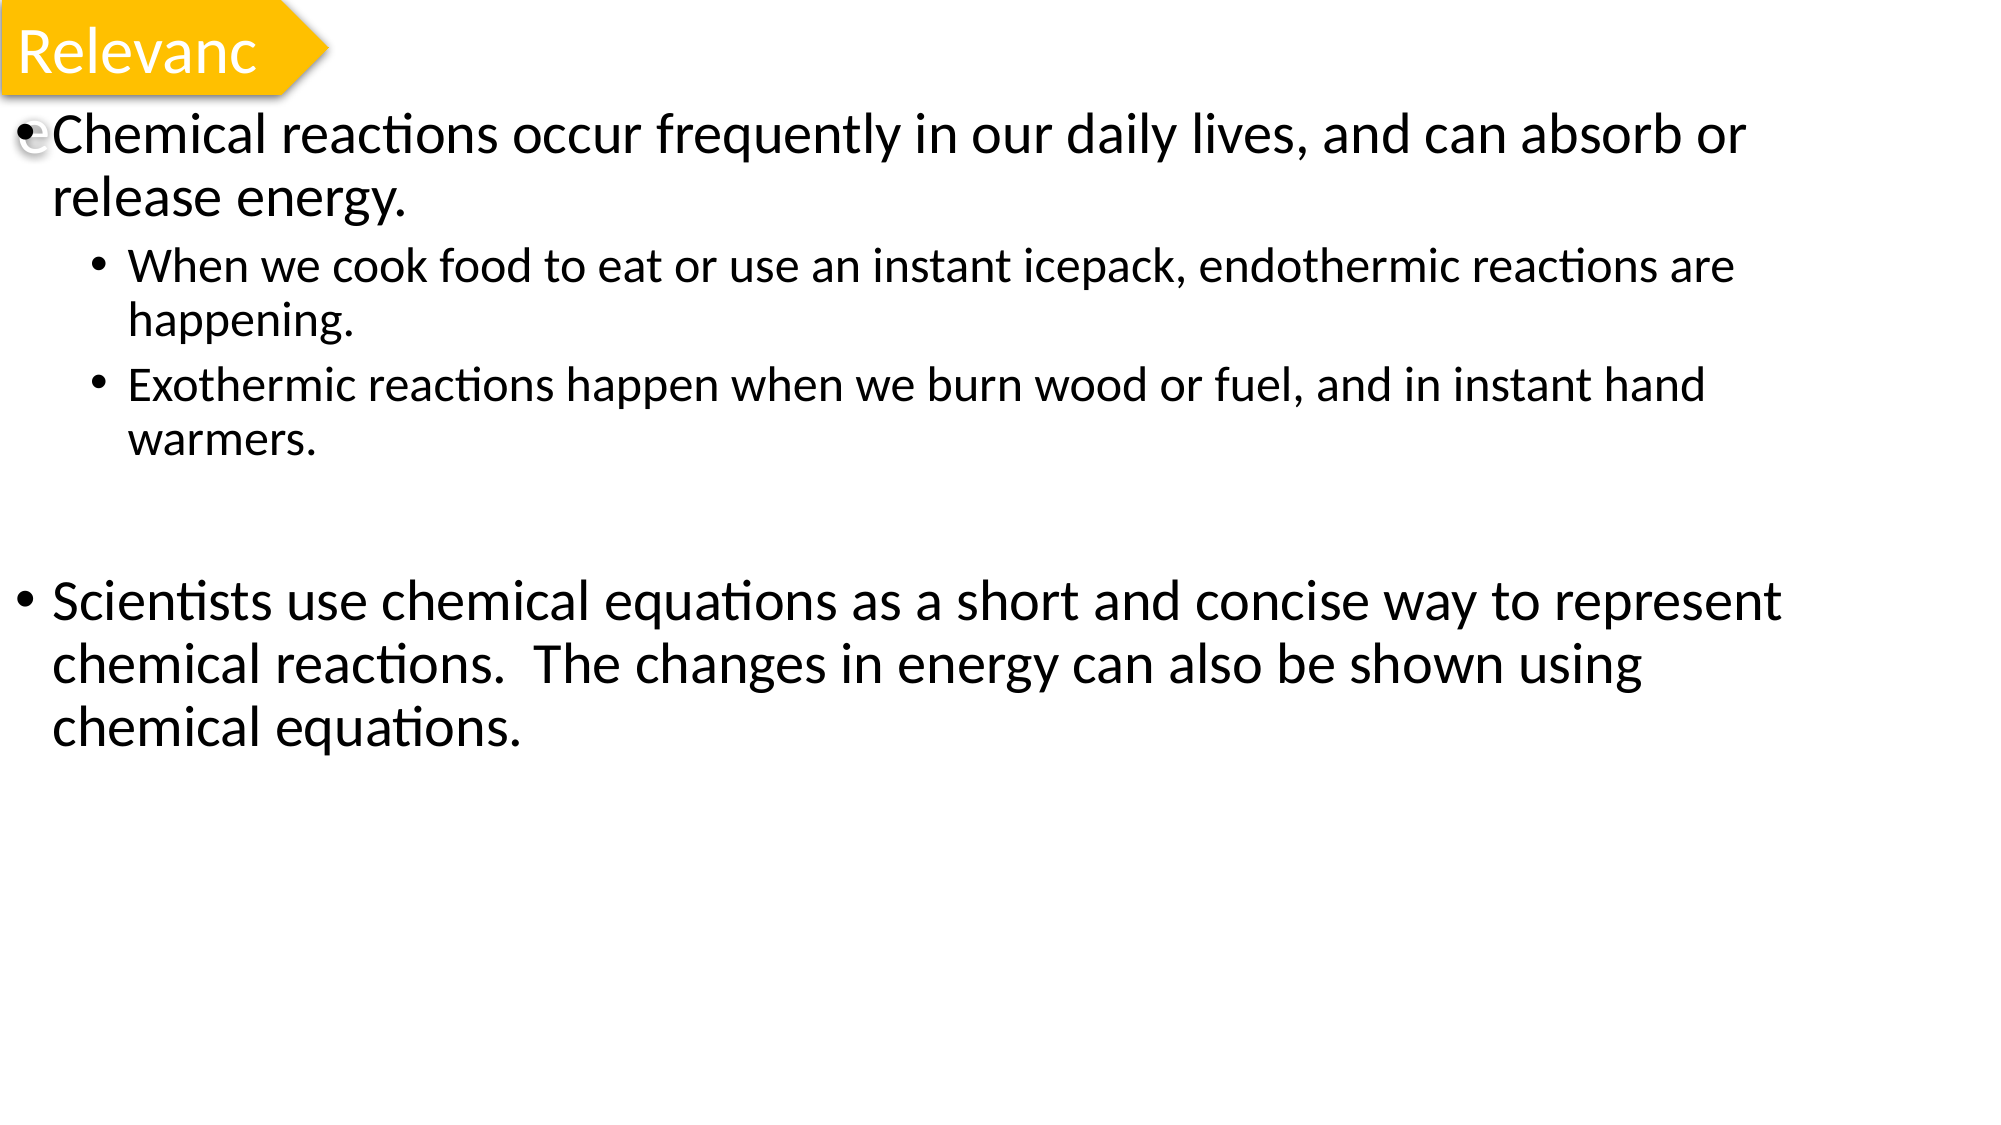

Relevance
Chemical reactions occur frequently in our daily lives, and can absorb or release energy.
When we cook food to eat or use an instant icepack, endothermic reactions are happening.
Exothermic reactions happen when we burn wood or fuel, and in instant hand warmers.

Scientists use chemical equations as a short and concise way to represent chemical reactions.  The changes in energy can also be shown using chemical equations.